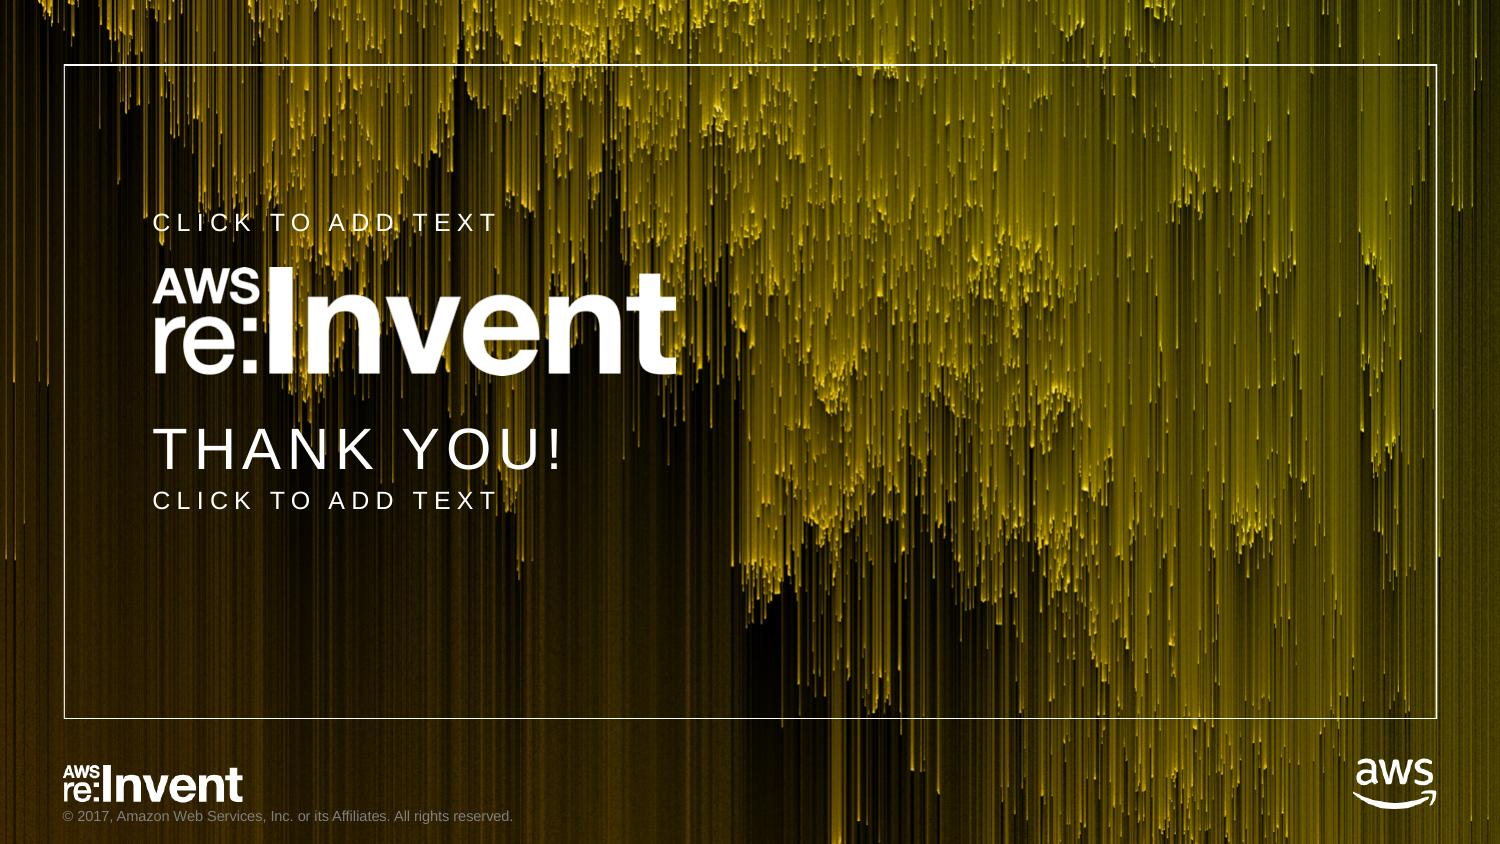

CLICK TO ADD TEXT
THANK YOU!
CLICK TO ADD TEXT